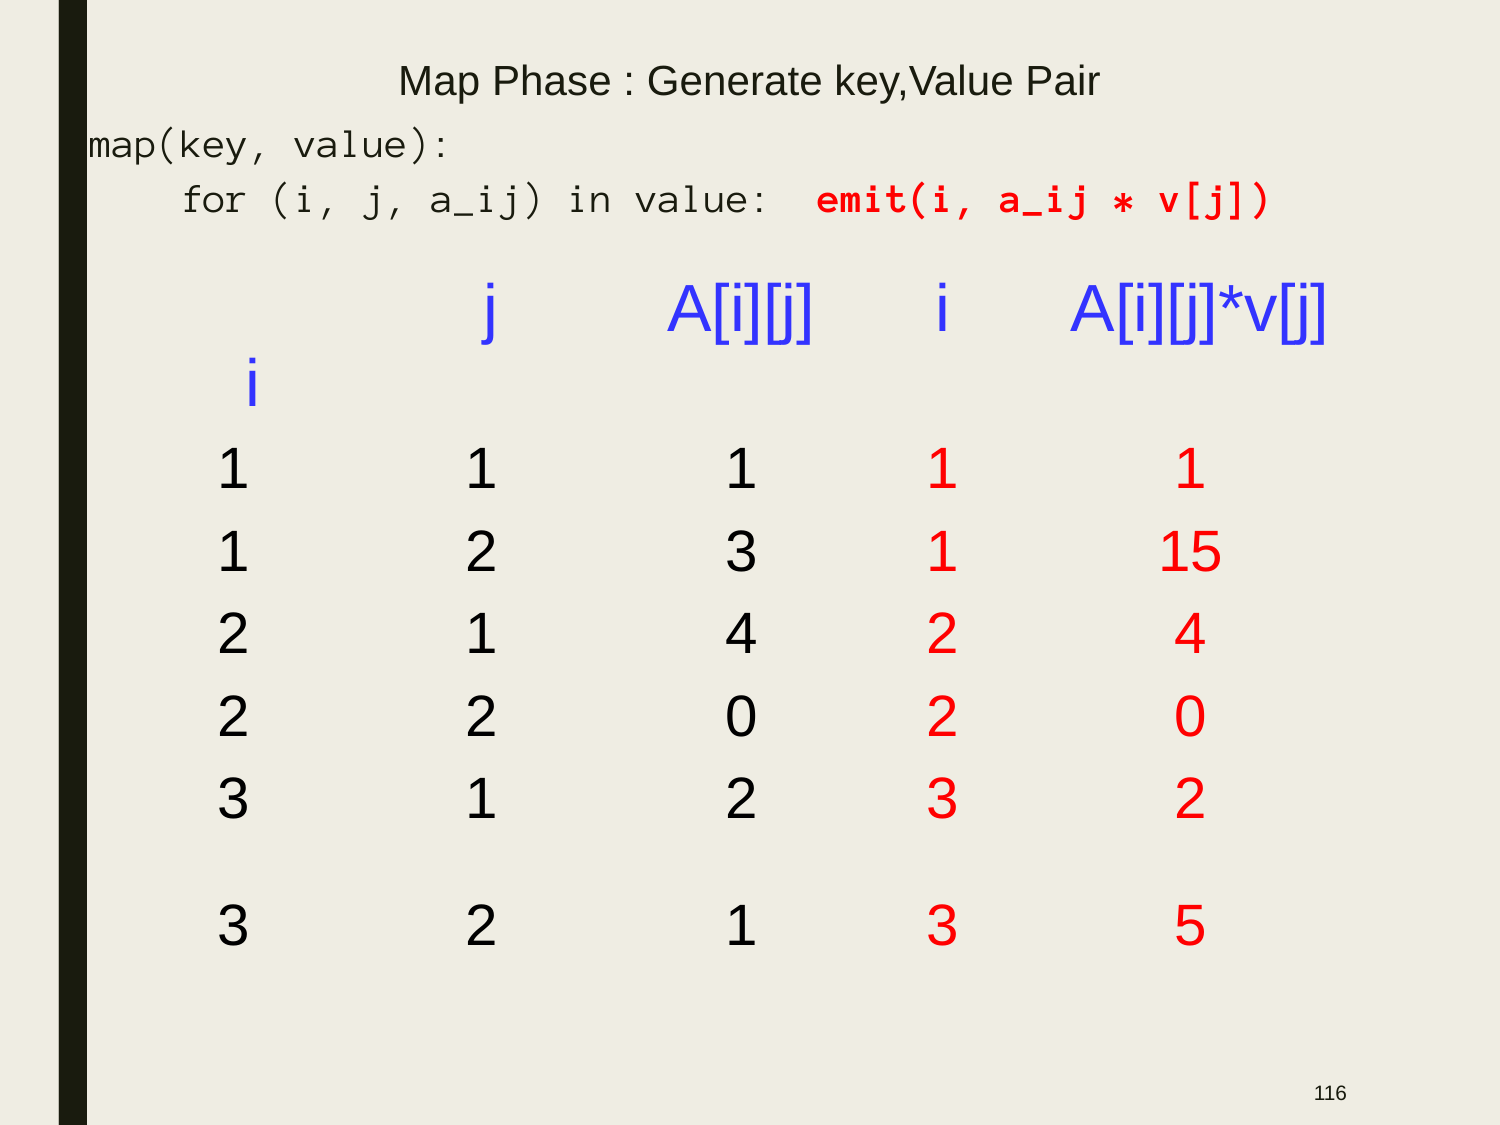

# Map Phase : Generate key,Value Pair
map(key, value):
    for (i, j, a_ij) in value:  emit(i, a_ij * v[j])

| i | j | A[i][j] | i | A[i][j]\*v[j] |
| --- | --- | --- | --- | --- |
| 1 | 1 | 1 | 1 | 1 |
| 1 | 2 | 3 | 1 | 15 |
| 2 | 1 | 4 | 2 | 4 |
| 2 | 2 | 0 | 2 | 0 |
| 3 | 1 | 2 | 3 | 2 |
| 3 | 2 | 1 | 3 | 5 |
116